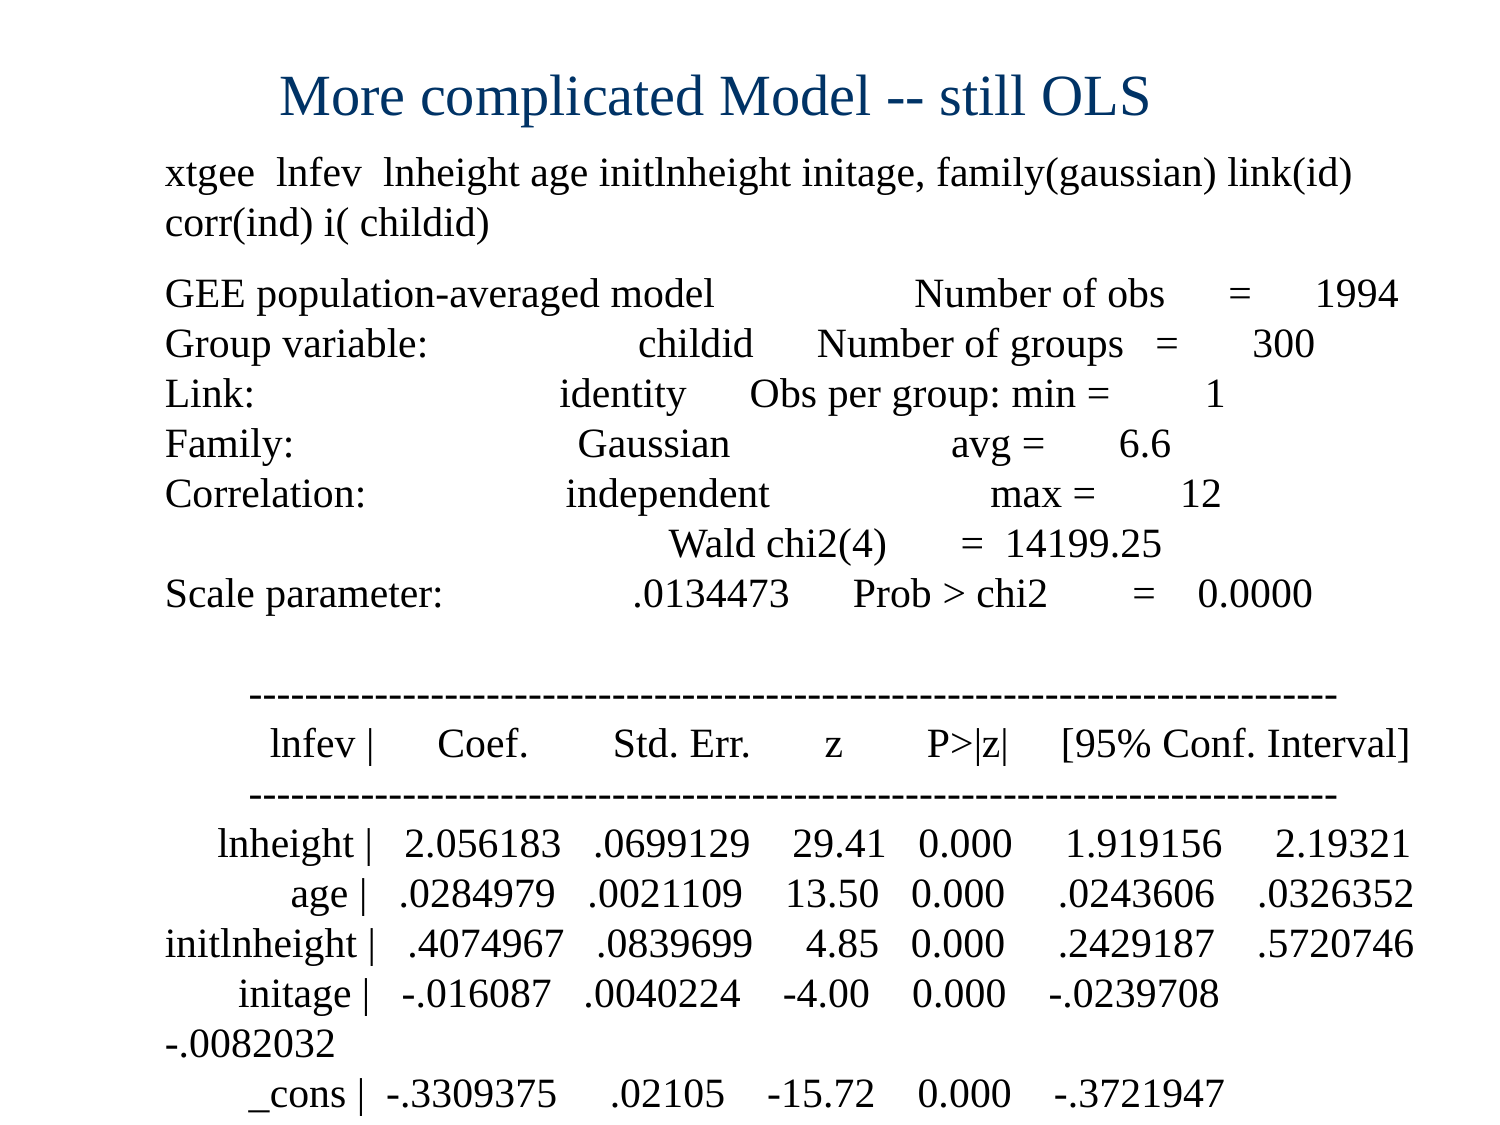

More complicated Model -- still OLS
xtgee  lnfev  lnheight age initlnheight initage, family(gaussian) link(id) corr(ind) i( childid)
GEE population-averaged model                   Number of obs      =      1994
Group variable:                    childid      Number of groups   =       300
Link:                             identity      Obs per group: min =         1
Family:                           Gaussian                     avg =       6.6
Correlation:                   independent                     max =        12
                                                Wald chi2(4)       =  14199.25
Scale parameter:                  .0134473      Prob > chi2        =    0.0000

        ------------------------------------------------------------------------------
          lnfev |      Coef.        Std. Err.       z        P>|z|     [95% Conf. Interval]
        ------------------------------------------------------------------------------
     lnheight |   2.056183   .0699129    29.41   0.000     1.919156     2.19321
            age |   .0284979   .0021109    13.50   0.000     .0243606    .0326352
initlnheight |   .4074967   .0839699     4.85   0.000     .2429187    .5720746
       initage |   -.016087   .0040224    -4.00    0.000    -.0239708   -.0082032
        _cons |  -.3309375     .02105    -15.72    0.000    -.3721947   -.2896803
       ------------------------------------------------------------------------------